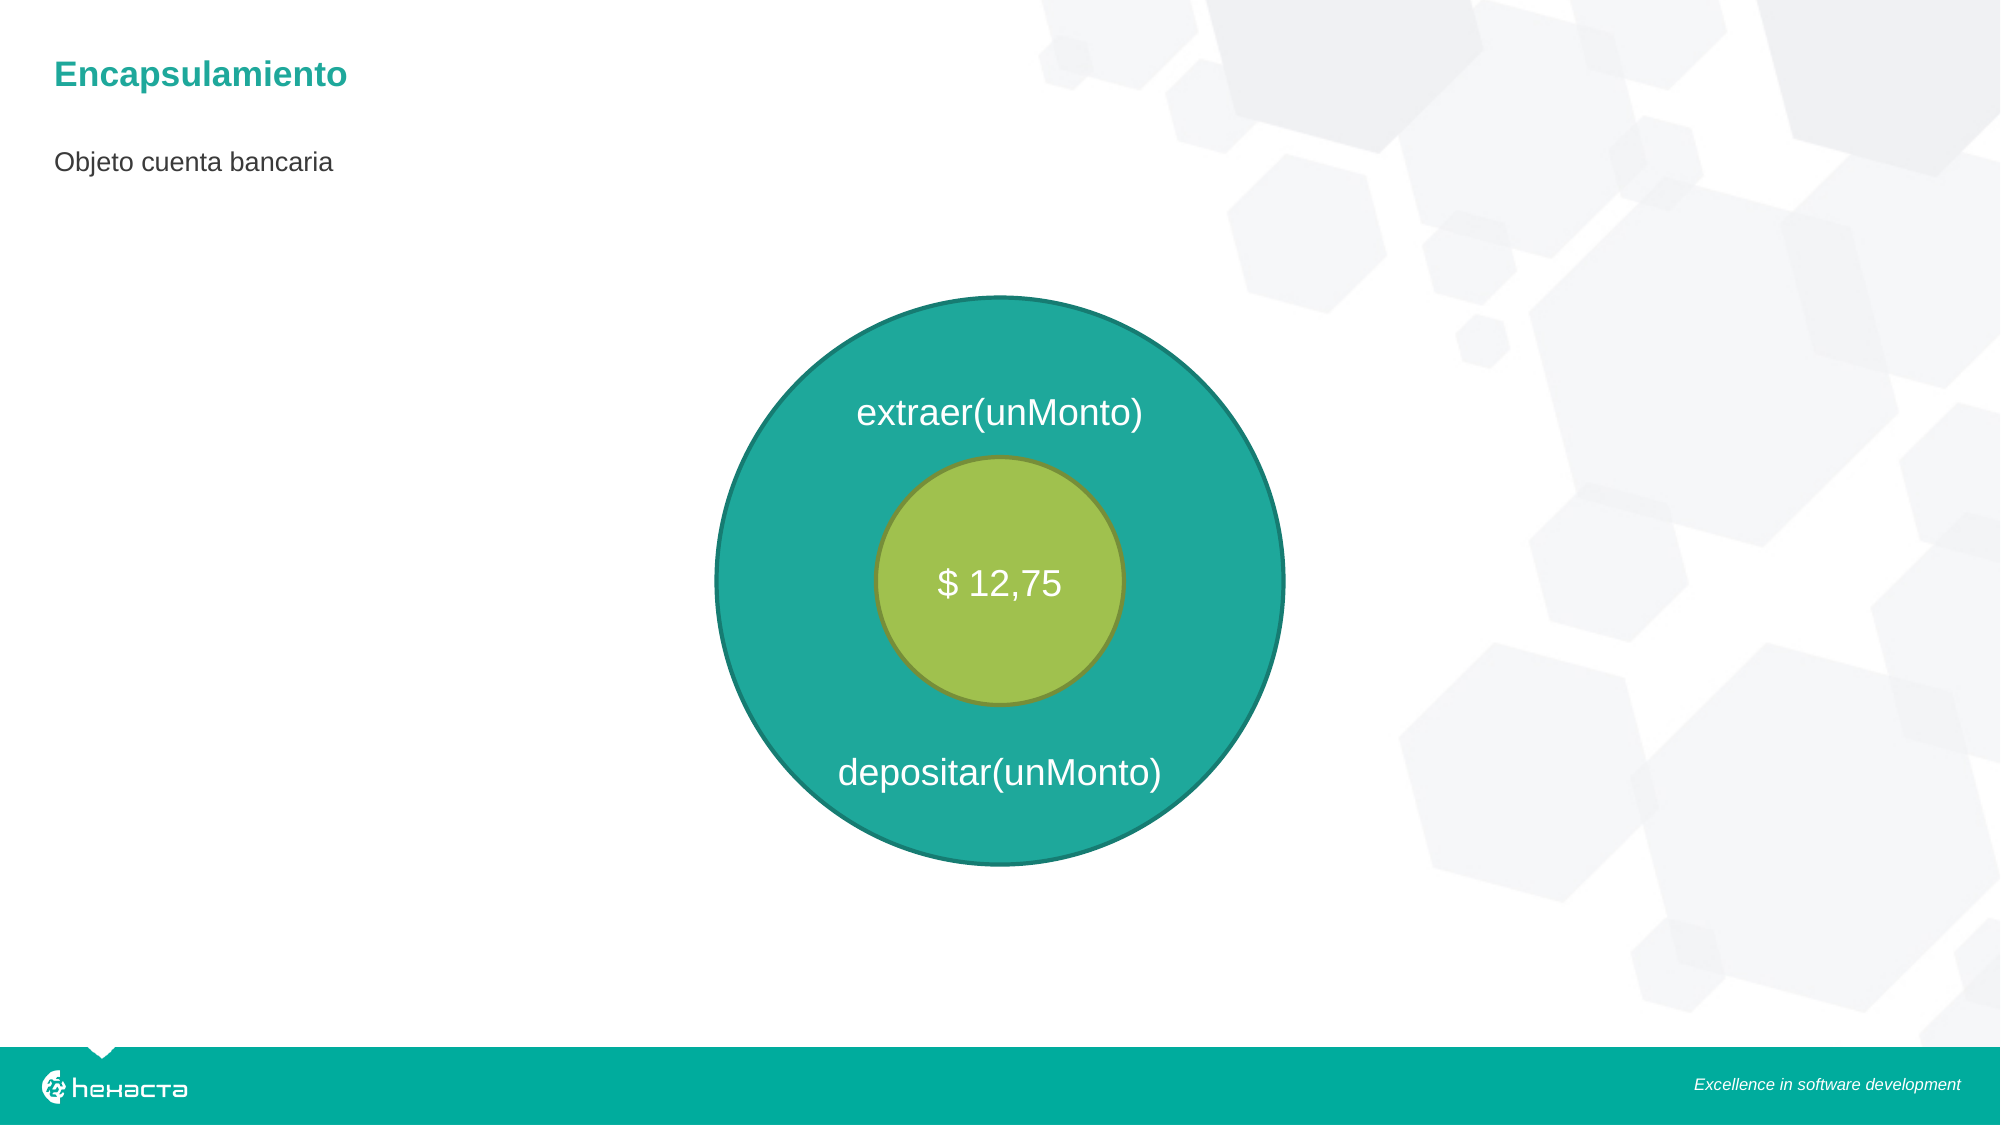

Encapsulamiento
Objeto cuenta bancaria
extraer(unMonto)

depositar(unMonto)
$ 12,75